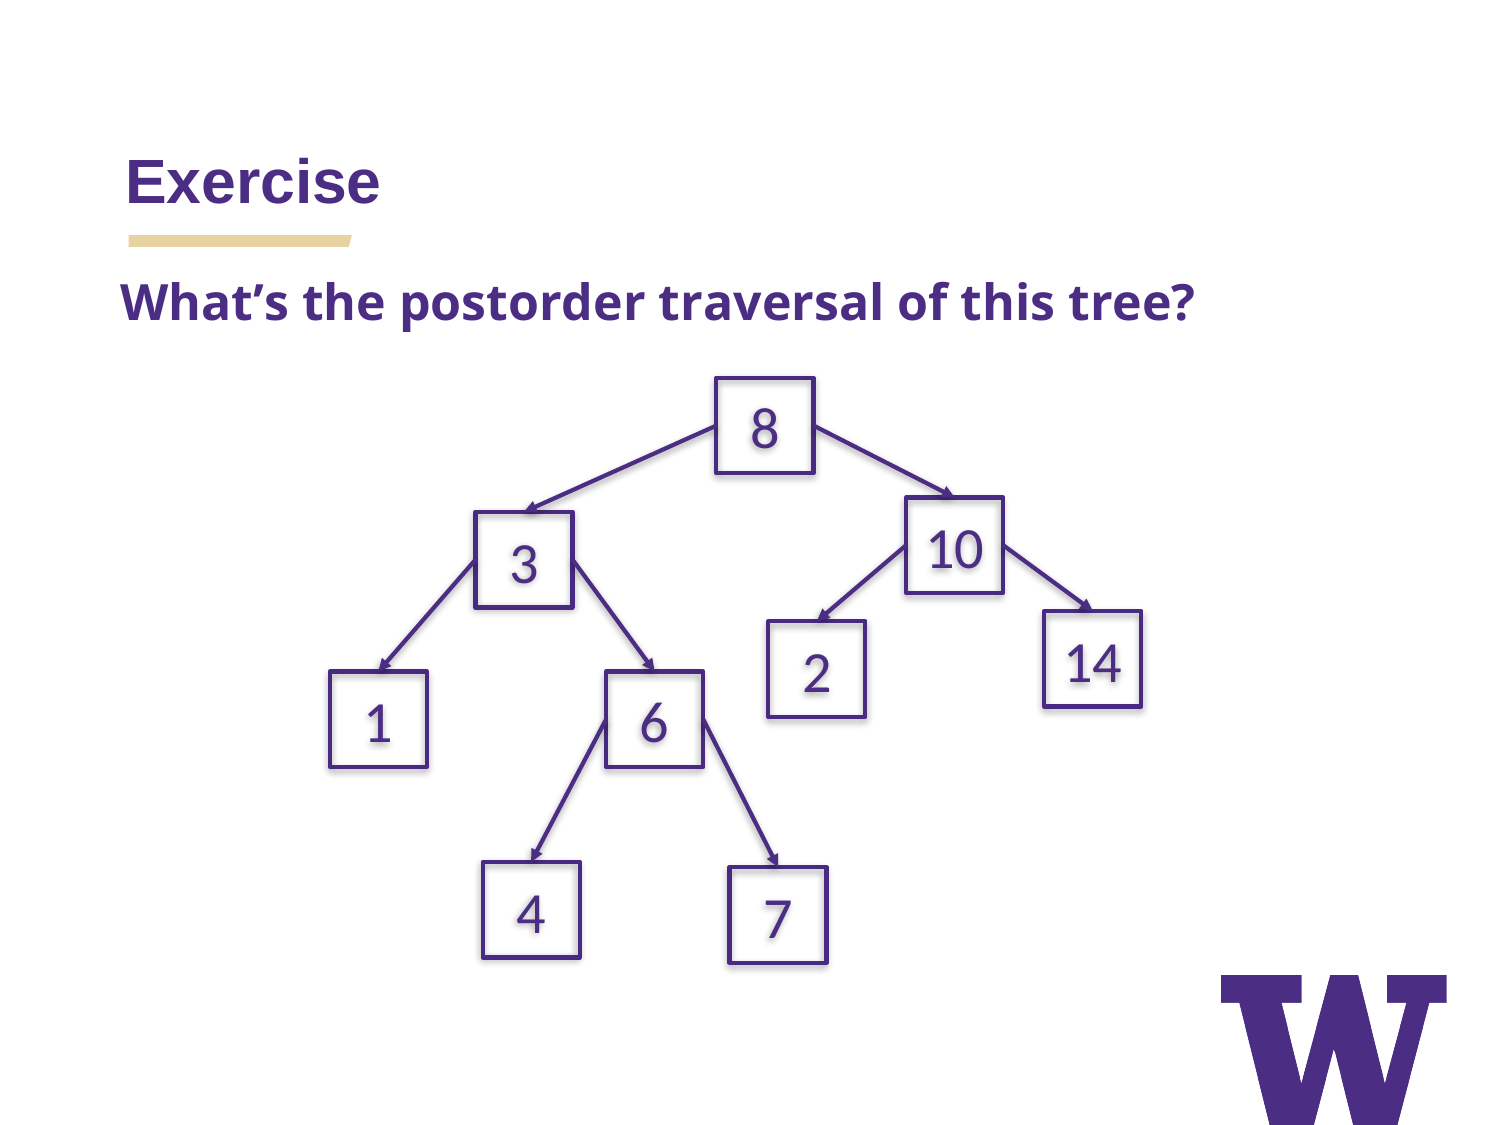

# Exercise
What’s the postorder traversal of this tree?
8
10
3
14
2
1
6
4
7